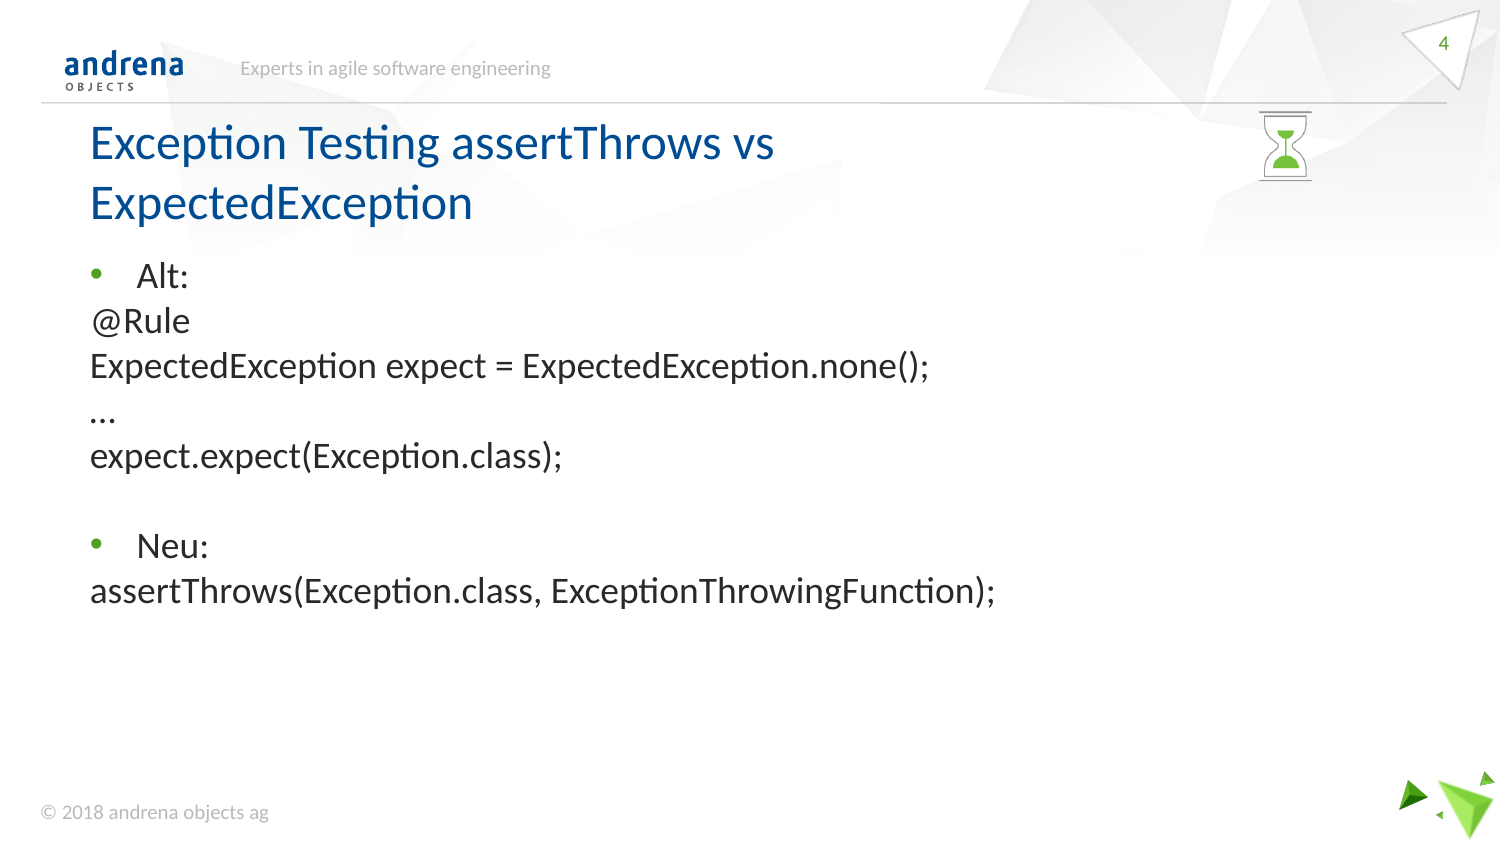

4
Experts in agile software engineering
Exception Testing assertThrows vs ExpectedException

Alt:
@Rule
ExpectedException expect = ExpectedException.none();
…
expect.expect(Exception.class);

Neu:
assertThrows(Exception.class, ExceptionThrowingFunction);